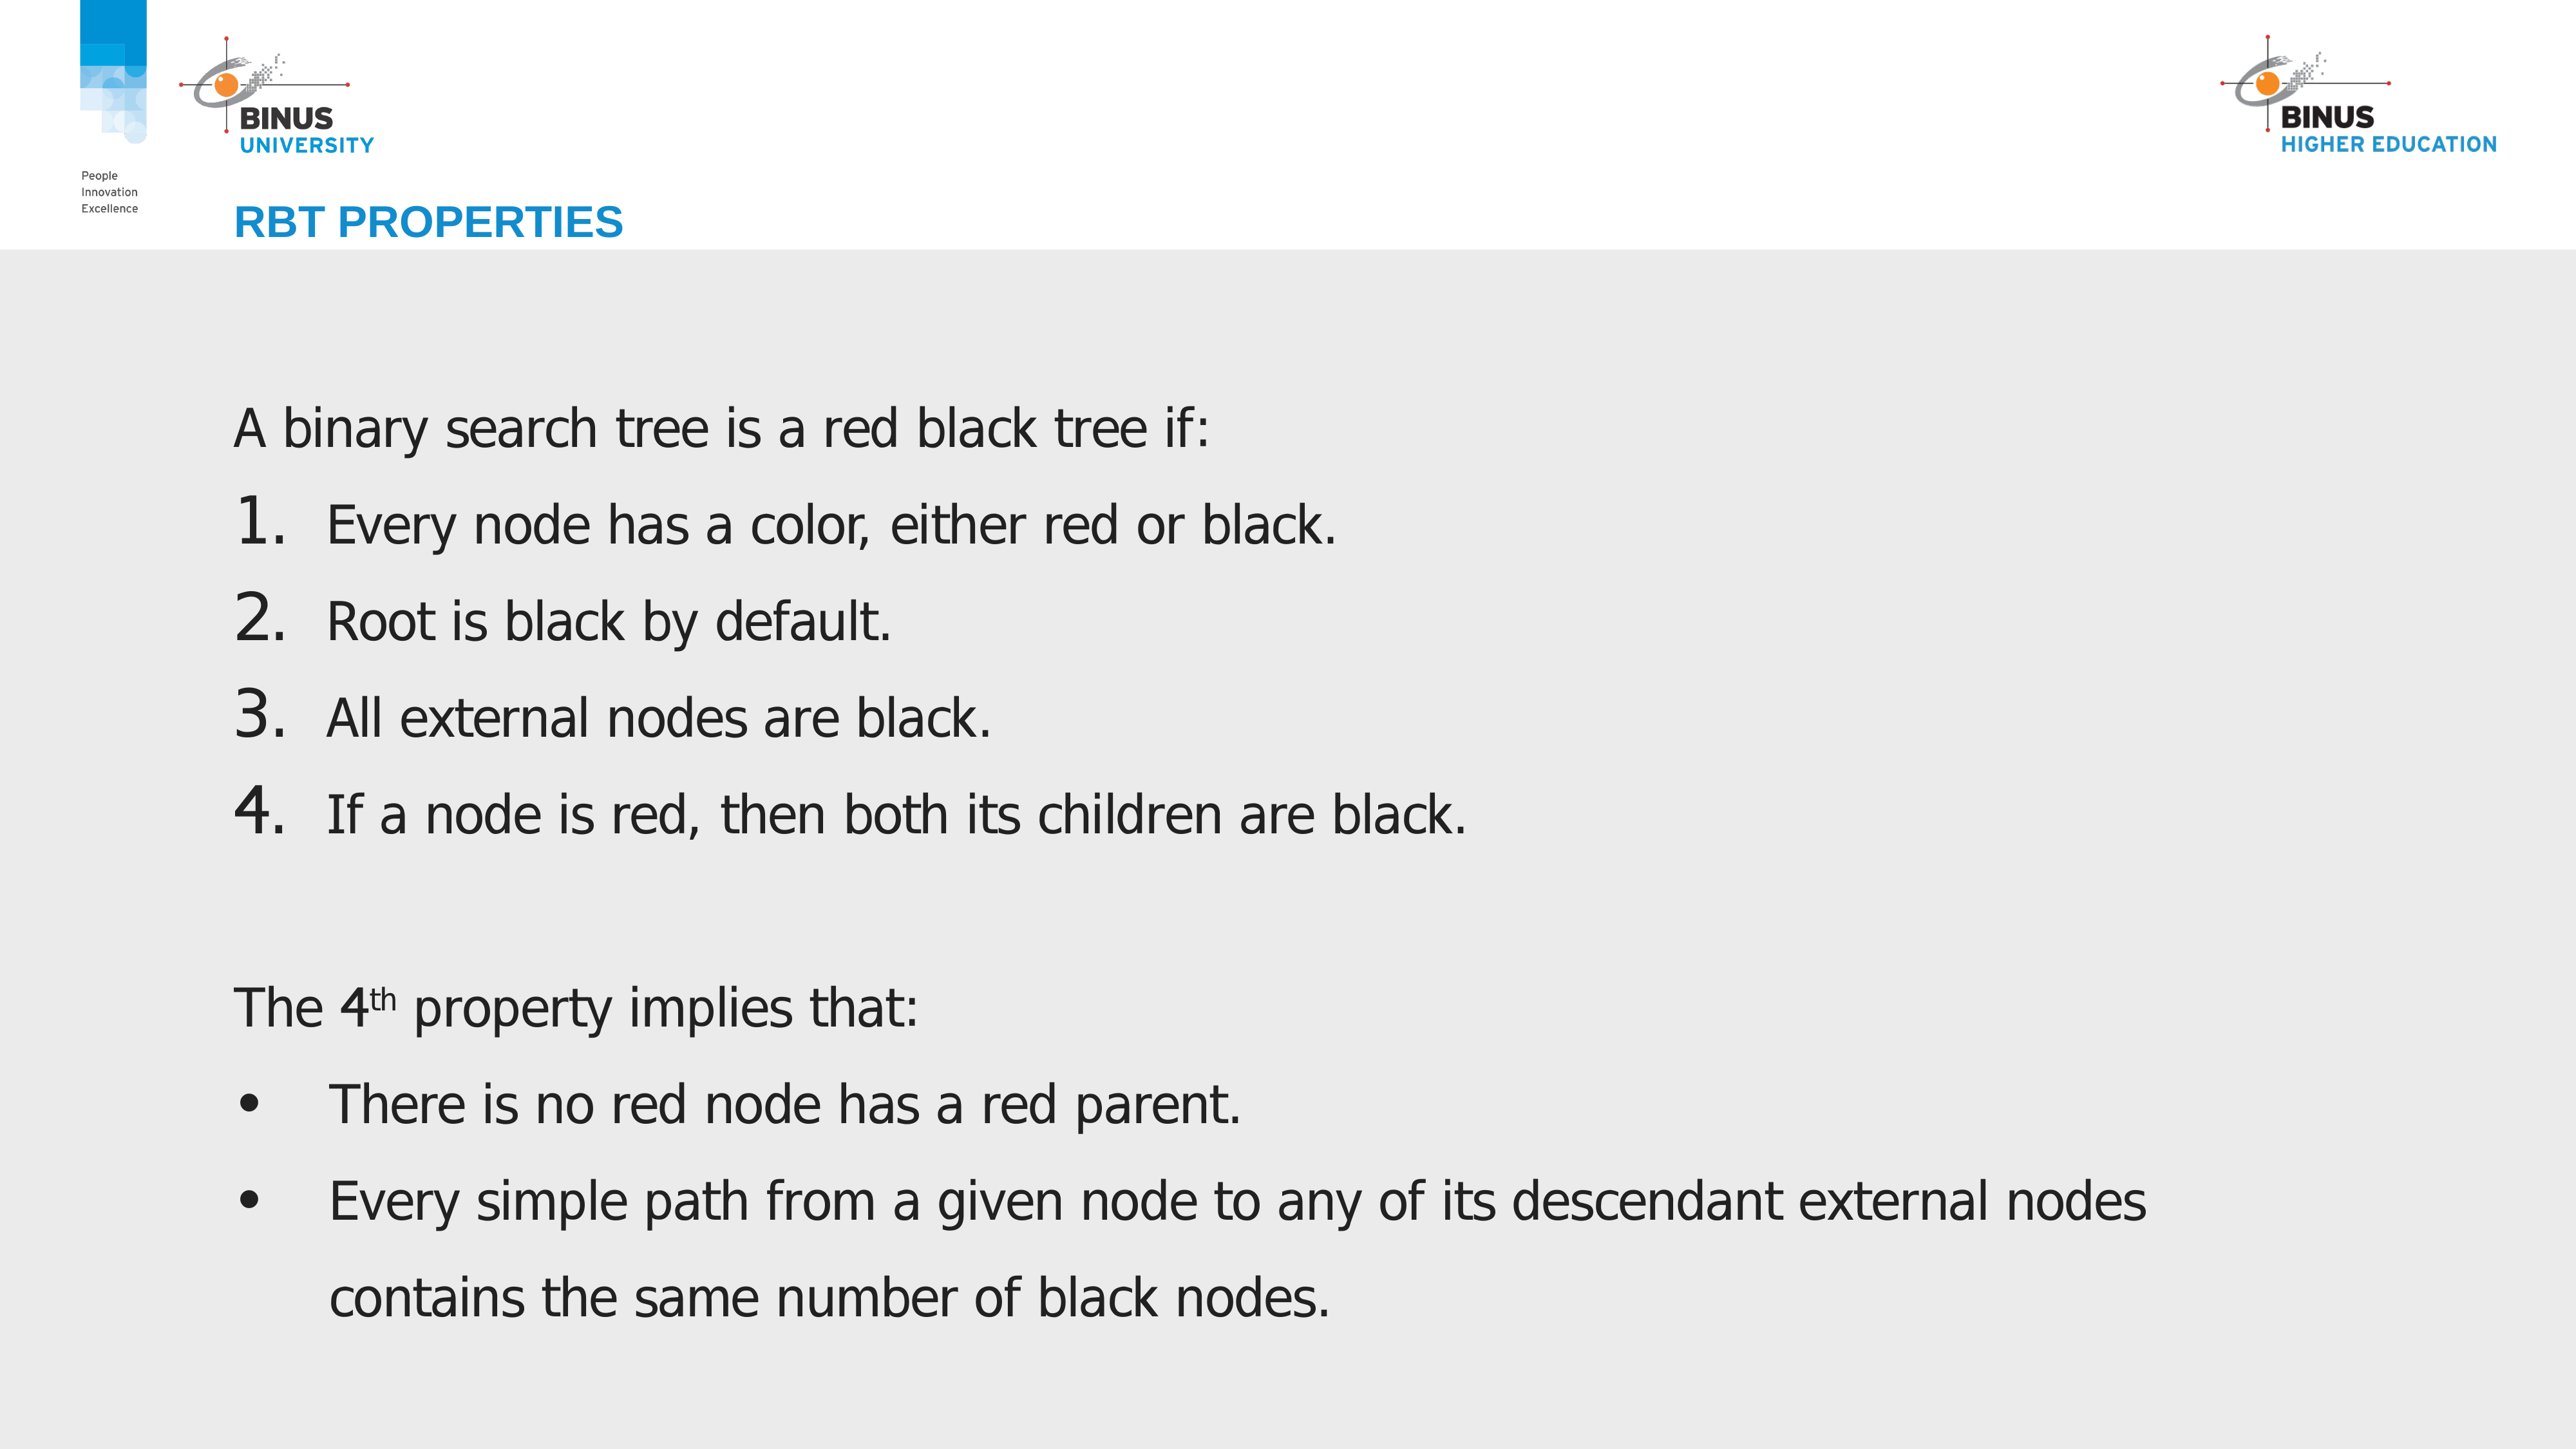

# RBT properties

A binary search tree is a red black tree if:
Every node has a color, either red or black.
Root is black by default.
All external nodes are black.
If a node is red, then both its children are black.

The 4th property implies that:
There is no red node has a red parent.
Every simple path from a given node to any of its descendant external nodes contains the same number of black nodes.